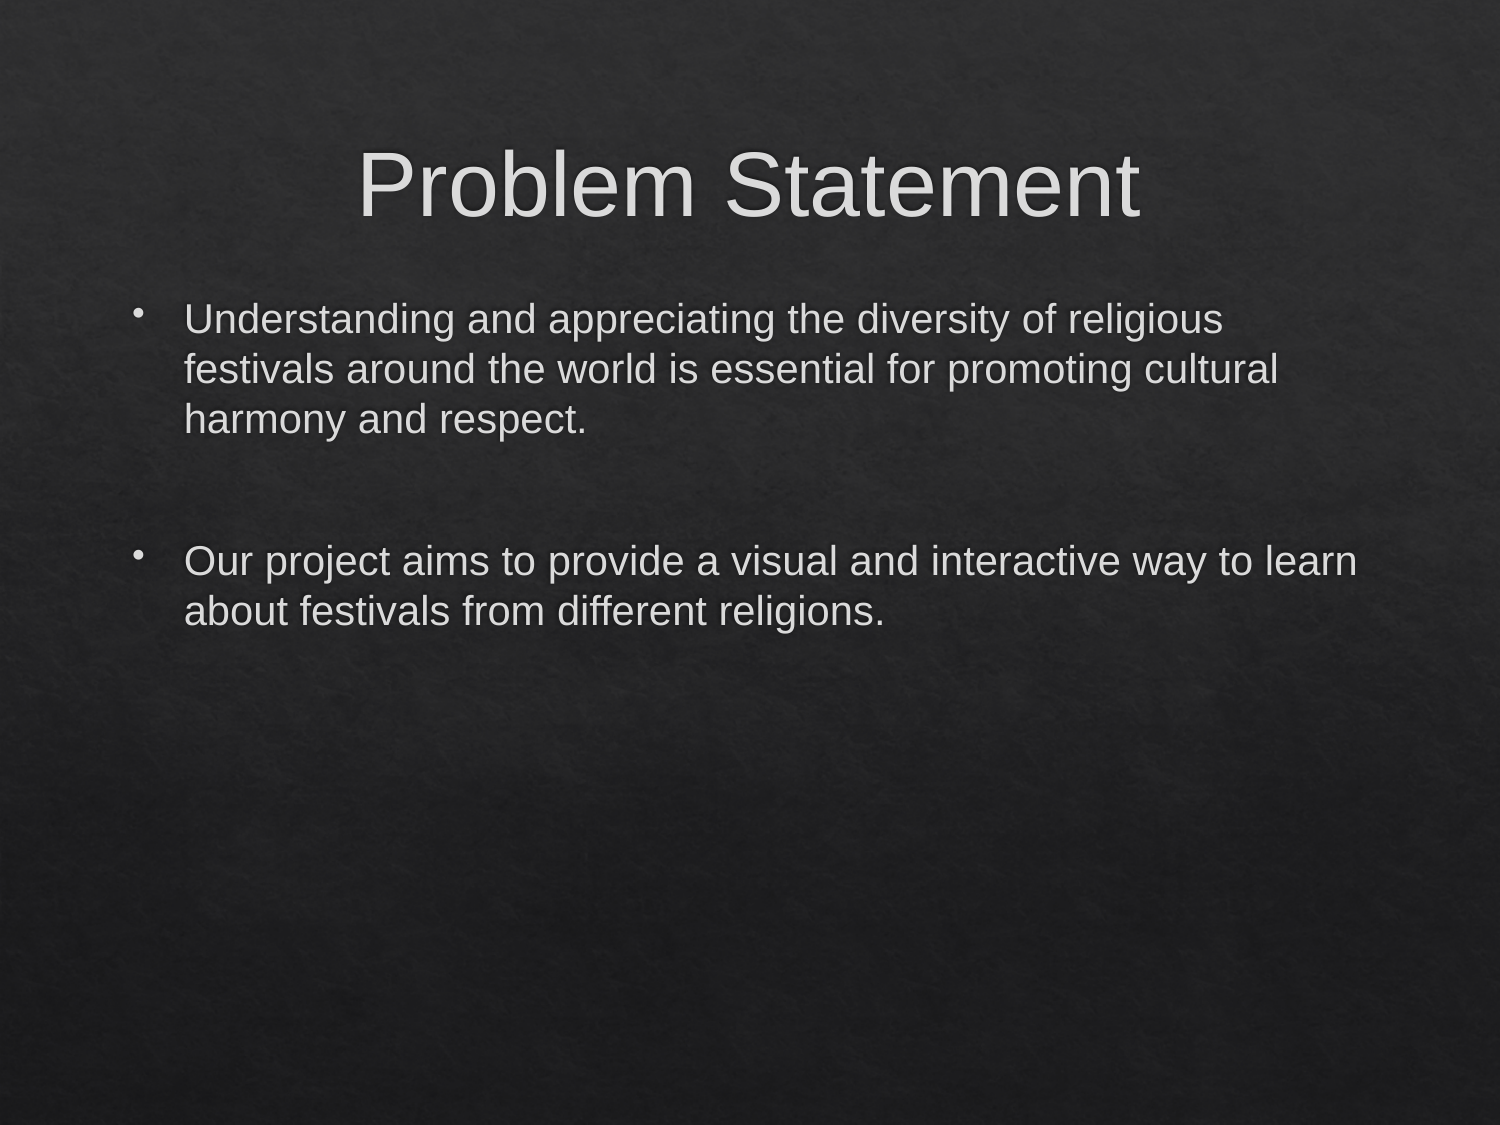

# Problem Statement
Understanding and appreciating the diversity of religious festivals around the world is essential for promoting cultural harmony and respect.

Our project aims to provide a visual and interactive way to learn about festivals from different religions.